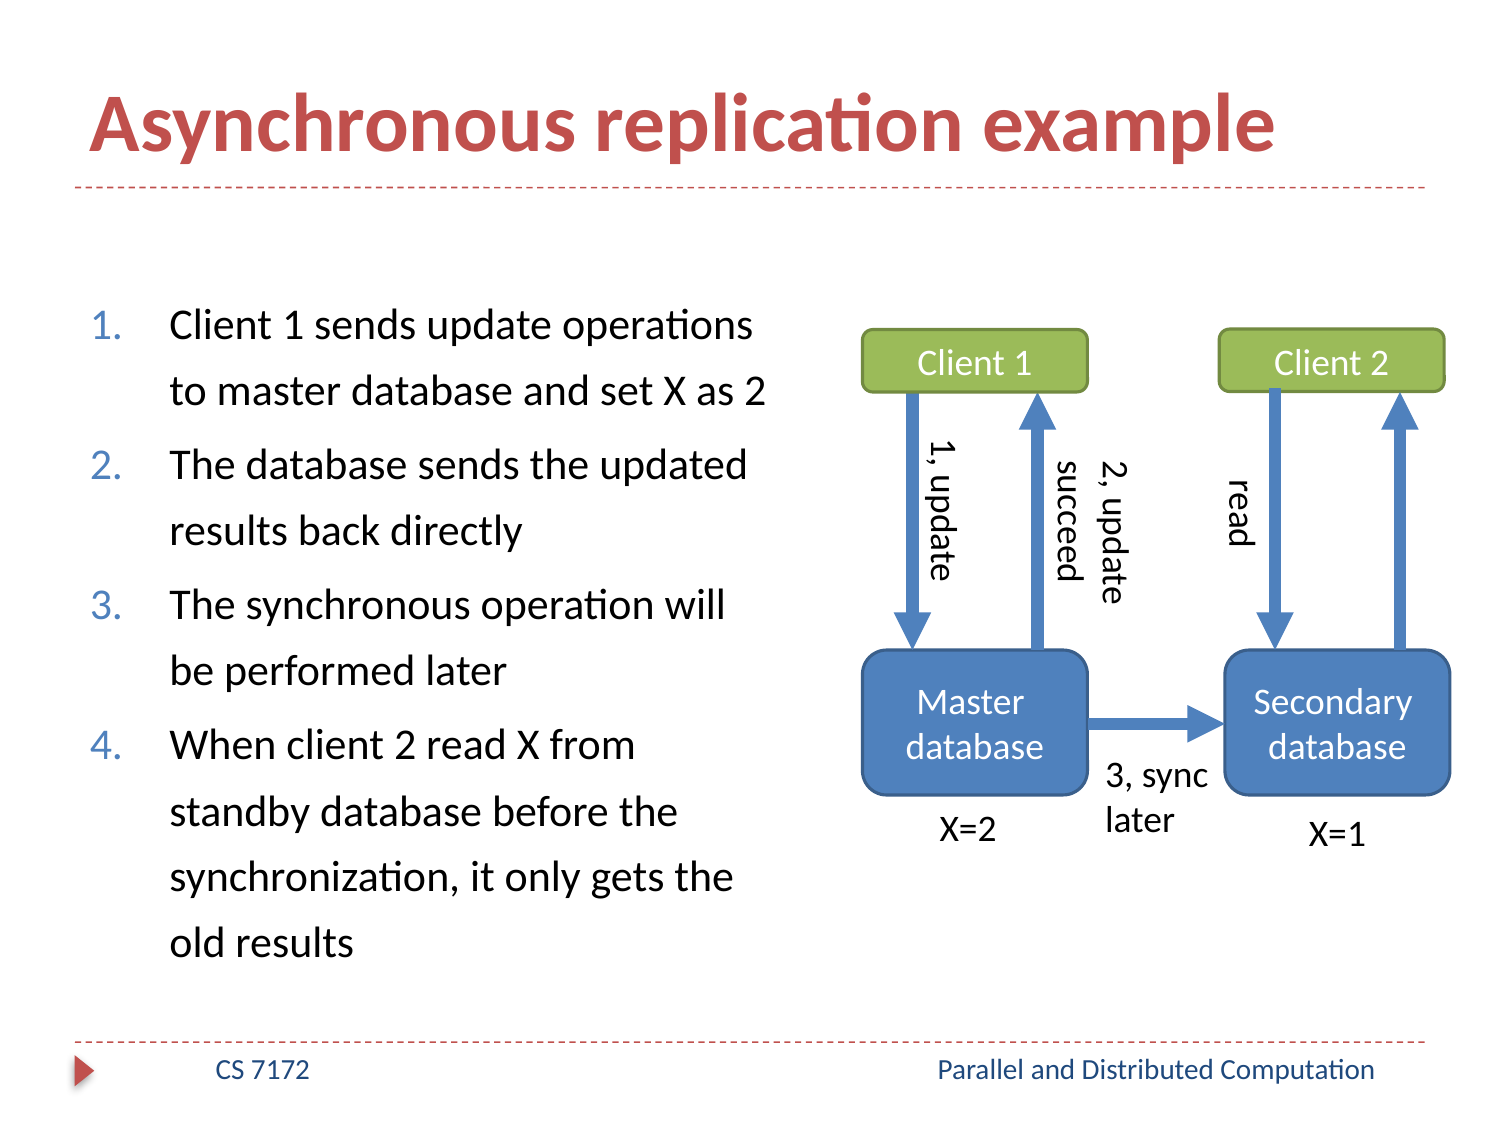

# Asynchronous replication example
Client 1 sends update operations to master database and set X as 2
The database sends the updated results back directly
The synchronous operation will be performed later
When client 2 read X from standby database before the synchronization, it only gets the old results
Client 2
Client 1
1, update
read
2, update succeed
Master
database
Secondary
database
3, sync later
X=2
X=1
CS 7172
Parallel and Distributed Computation